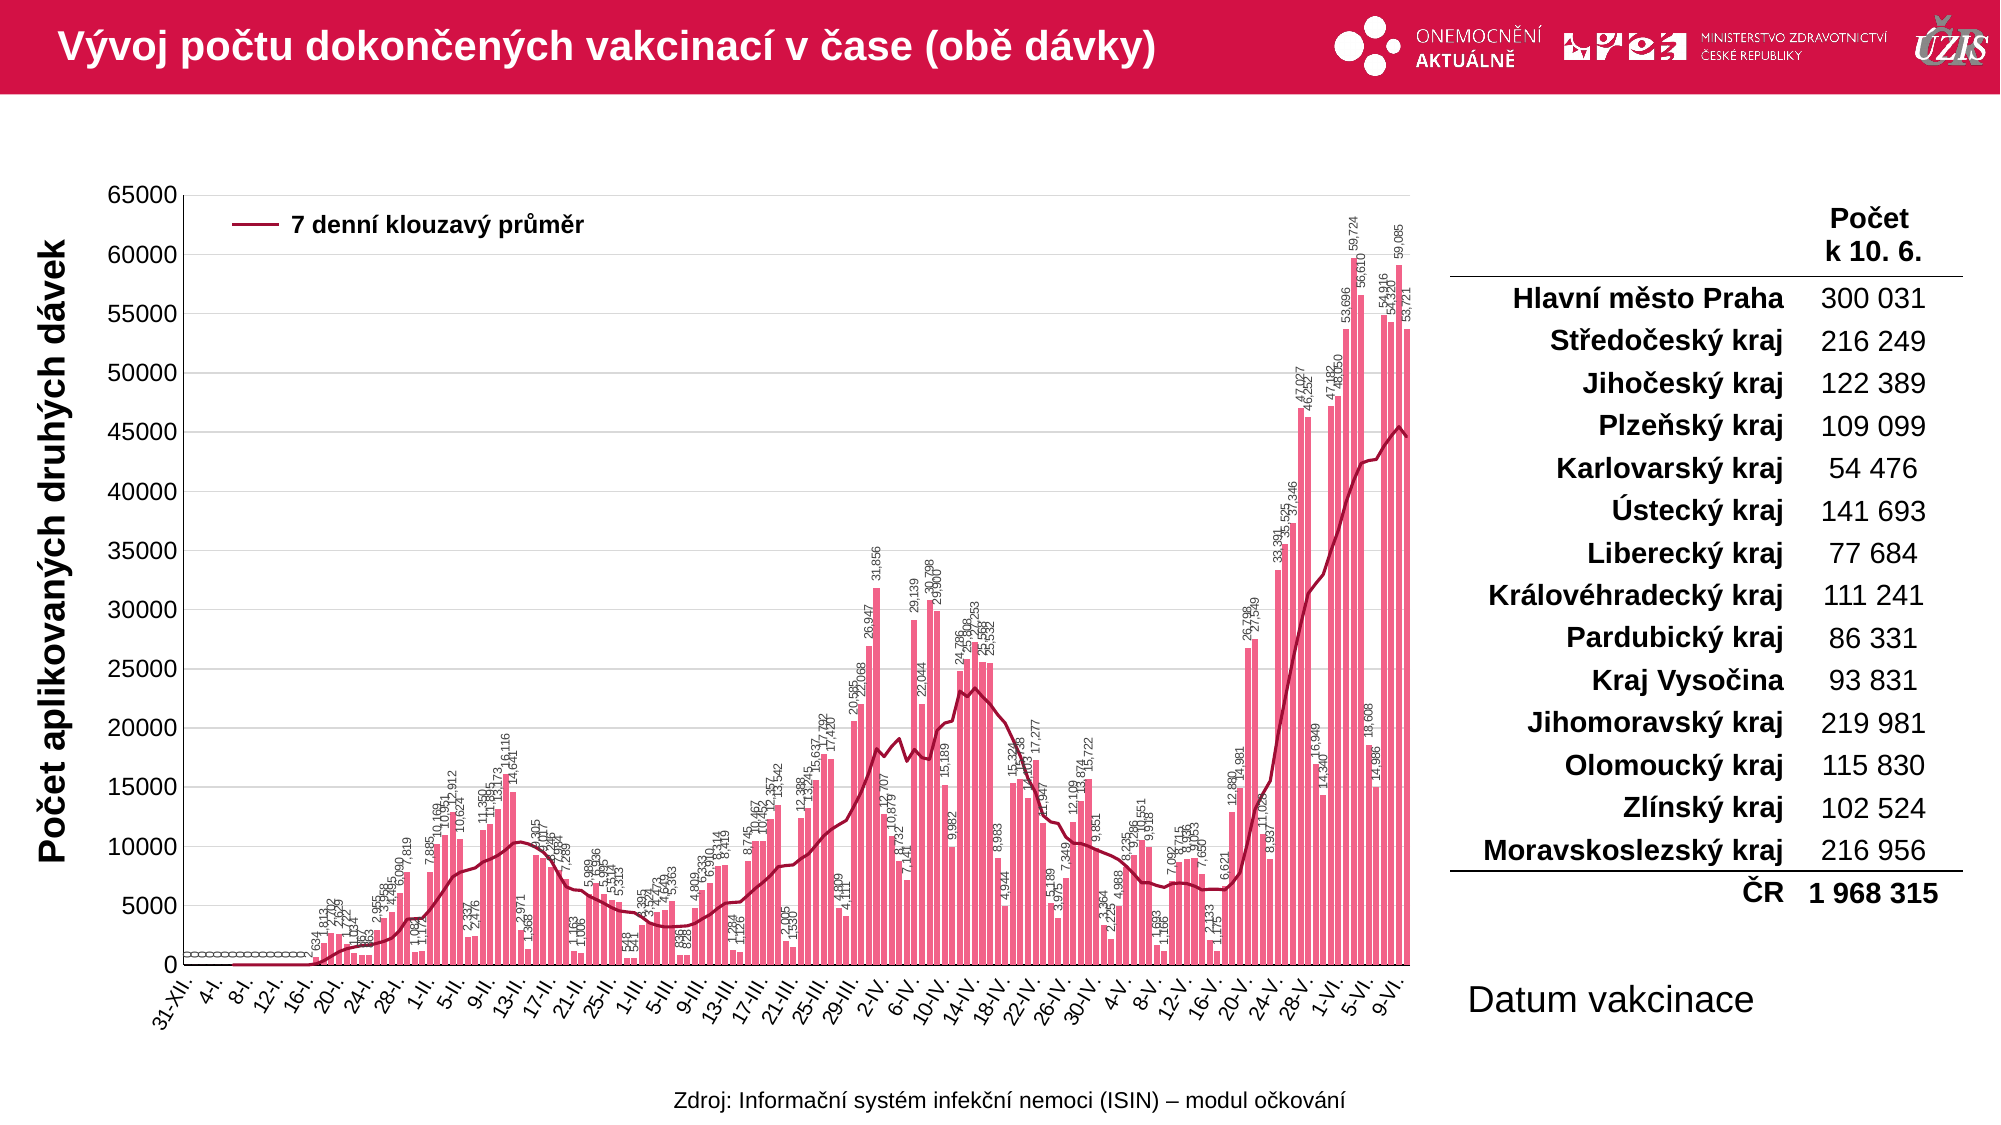

# Vývoj počtu dokončených vakcinací v čase (obě dávky)

### Chart

| Category | druhá dávka |
|---|---|
| 31-XII. | 0.0 |
| 1-I. | 0.0 |
| 2-I. | 0.0 |
| 3-I. | 0.0 |
| 4-I. | 0.0 |
| 5-I. | 0.0 |
| 6-I. | 0.0 |
| 7-I. | 0.0 |
| 8-I. | 0.0 |
| 9-I. | 0.0 |
| 10-I. | 0.0 |
| 11-I. | 0.0 |
| 12-I. | 0.0 |
| 13-I. | 0.0 |
| 14-I. | 0.0 |
| 15-I. | 0.0 |
| 16-I. | 2.0 |
| 17-I. | 634.0 |
| 18-I. | 1813.0 |
| 19-I. | 2702.0 |
| 20-I. | 2629.0 |
| 21-I. | 1722.0 |
| 22-I. | 1034.0 |
| 23-I. | 867.0 |
| 24-I. | 863.0 |
| 25-I. | 2955.0 |
| 26-I. | 3958.0 |
| 27-I. | 4495.0 |
| 28-I. | 6090.0 |
| 29-I. | 7819.0 |
| 30-I. | 1082.0 |
| 31-I. | 1172.0 |
| 1-II. | 7885.0 |
| 2-II. | 10169.0 |
| 3-II. | 10951.0 |
| 4-II. | 12912.0 |
| 5-II. | 10624.0 |
| 6-II. | 2337.0 |
| 7-II. | 2476.0 |
| 8-II. | 11350.0 |
| 9-II. | 11895.0 |
| 10-II. | 13173.0 |
| 11-II. | 16116.0 |
| 12-II. | 14641.0 |
| 13-II. | 2971.0 |
| 14-II. | 1368.0 |
| 15-II. | 9305.0 |
| 16-II. | 9017.0 |
| 17-II. | 8246.0 |
| 18-II. | 7984.0 |
| 19-II. | 7289.0 |
| 20-II. | 1163.0 |
| 21-II. | 1006.0 |
| 22-II. | 5989.0 |
| 23-II. | 6936.0 |
| 24-II. | 5995.0 |
| 25-II. | 5514.0 |
| 26-II. | 5313.0 |
| 27-II. | 548.0 |
| 28-II. | 541.0 |
| 1-III. | 3395.0 |
| 2-III. | 3524.0 |
| 3-III. | 4473.0 |
| 4-III. | 4649.0 |
| 5-III. | 5363.0 |
| 6-III. | 836.0 |
| 7-III. | 828.0 |
| 8-III. | 4809.0 |
| 9-III. | 6333.0 |
| 10-III. | 6910.0 |
| 11-III. | 8314.0 |
| 12-III. | 8419.0 |
| 13-III. | 1284.0 |
| 14-III. | 1126.0 |
| 15-III. | 8745.0 |
| 16-III. | 10467.0 |
| 17-III. | 10452.0 |
| 18-III. | 12357.0 |
| 19-III. | 13542.0 |
| 20-III. | 2005.0 |
| 21-III. | 1530.0 |
| 22-III. | 12388.0 |
| 23-III. | 13245.0 |
| 24-III. | 15637.0 |
| 25-III. | 17792.0 |
| 26-III. | 17420.0 |
| 27-III. | 4809.0 |
| 28-III. | 4111.0 |
| 29-III. | 20585.0 |
| 30-III. | 22068.0 |
| 31-III. | 26947.0 |
| 1-IV. | 31856.0 |
| 2-IV. | 12707.0 |
| 3-IV. | 10879.0 |
| 4-IV. | 8732.0 |
| 5-IV. | 7141.0 |
| 6-IV. | 29139.0 |
| 7-IV. | 22044.0 |
| 8-IV. | 30798.0 |
| 9-IV. | 29900.0 |
| 10-IV. | 15189.0 |
| 11-IV. | 9982.0 |
| 12-IV. | 24786.0 |
| 13-IV. | 25808.0 |
| 14-IV. | 27253.0 |
| 15-IV. | 25568.0 |
| 16-IV. | 25532.0 |
| 17-IV. | 8983.0 |
| 18-IV. | 4944.0 |
| 19-IV. | 15324.0 |
| 20-IV. | 15738.0 |
| 21-IV. | 14103.0 |
| 22-IV. | 17277.0 |
| 23-IV. | 11947.0 |
| 24-IV. | 5189.0 |
| 25-IV. | 3975.0 |
| 26-IV. | 7349.0 |
| 27-IV. | 12109.0 |
| 28-IV. | 13874.0 |
| 29-IV. | 15722.0 |
| 30-IV. | 9851.0 |
| 1-V. | 3364.0 |
| 2-V. | 2225.0 |
| 3-V. | 4988.0 |
| 4-V. | 8235.0 |
| 5-V. | 9286.0 |
| 6-V. | 10551.0 |
| 7-V. | 9918.0 |
| 8-V. | 1693.0 |
| 9-V. | 1166.0 |
| 10-V. | 7092.0 |
| 11-V. | 8715.0 |
| 12-V. | 8936.0 |
| 13-V. | 9053.0 |
| 14-V. | 7650.0 |
| 15-V. | 2133.0 |
| 16-V. | 1175.0 |
| 17-V. | 6621.0 |
| 18-V. | 12880.0 |
| 19-V. | 14981.0 |
| 20-V. | 26798.0 |
| 21-V. | 27549.0 |
| 22-V. | 11028.0 |
| 23-V. | 8937.0 |
| 24-V. | 33391.0 |
| 25-V. | 35525.0 |
| 26-V. | 37346.0 |
| 27-V. | 47027.0 |
| 28-V. | 46252.0 |
| 29-V. | 16949.0 |
| 30-V. | 14340.0 |
| 31-V. | 47182.0 |
| 1-VI. | 48050.0 |
| 2-VI. | 53696.0 |
| 3-VI. | 59724.0 |
| 4-VI. | 56610.0 |
| 5-VI. | 18608.0 |
| 6-VI. | 14986.0 |
| 7-VI. | 54916.0 |
| 8-VI. | 54320.0 |
| 9-VI. | 59085.0 |
| 10-VI. | 53721.0 |
|  | Počet k 10. 6. |
| --- | --- |
| Hlavní město Praha | 300 031 |
| Středočeský kraj | 216 249 |
| Jihočeský kraj | 122 389 |
| Plzeňský kraj | 109 099 |
| Karlovarský kraj | 54 476 |
| Ústecký kraj | 141 693 |
| Liberecký kraj | 77 684 |
| Královéhradecký kraj | 111 241 |
| Pardubický kraj | 86 331 |
| Kraj Vysočina | 93 831 |
| Jihomoravský kraj | 219 981 |
| Olomoucký kraj | 115 830 |
| Zlínský kraj | 102 524 |
| Moravskoslezský kraj | 216 956 |
| ČR | 1 968 315 |
7 denní klouzavý průměr
Počet aplikovaných druhých dávek
Datum vakcinace
Zdroj: Informační systém infekční nemoci (ISIN) – modul očkování